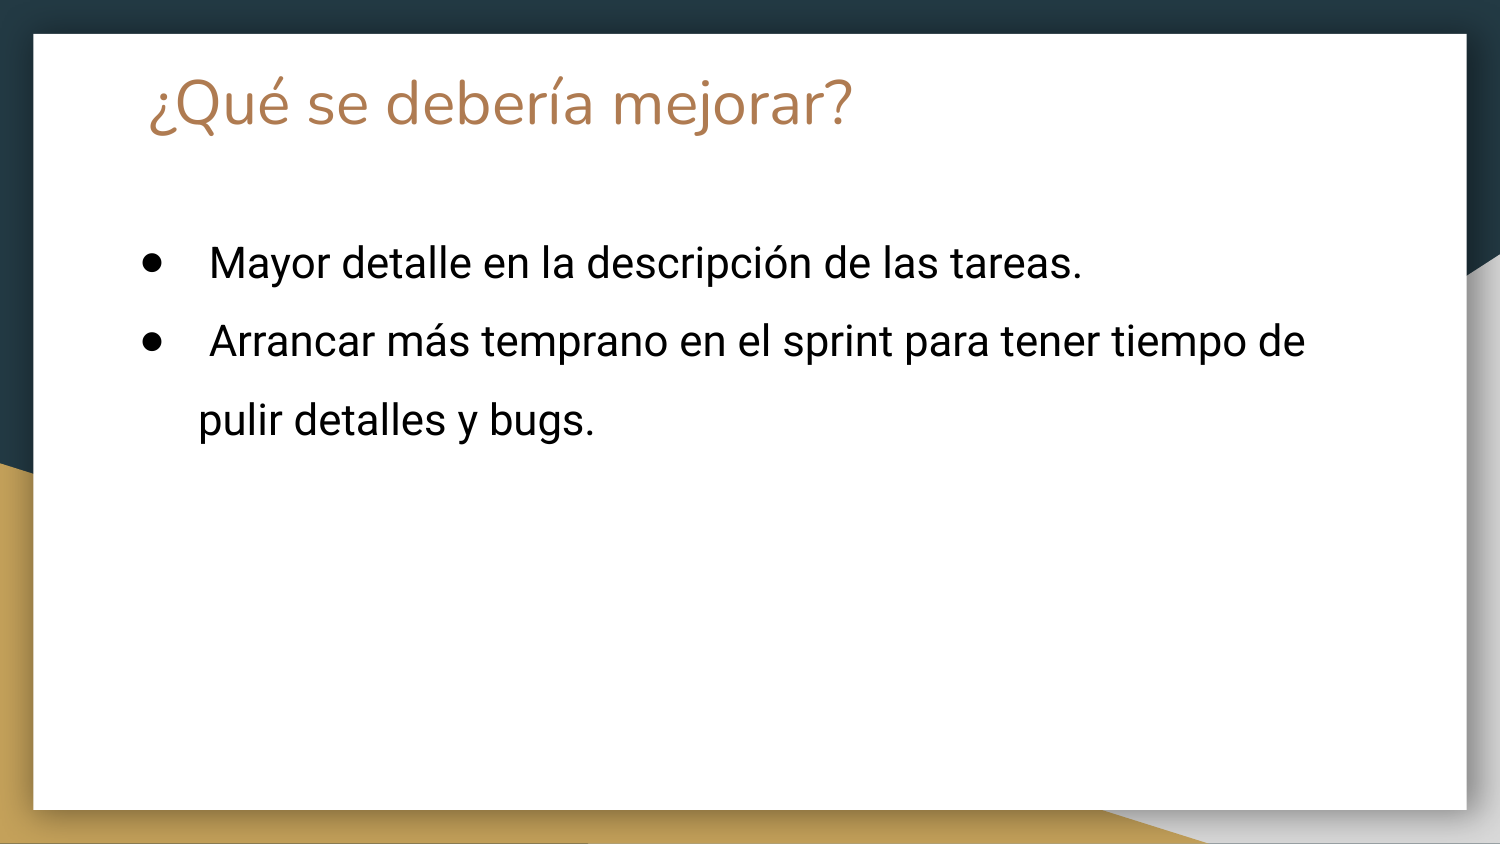

# ¿Qué se debería mejorar?

 Mayor detalle en la descripción de las tareas.
 Arrancar más temprano en el sprint para tener tiempo de pulir detalles y bugs.